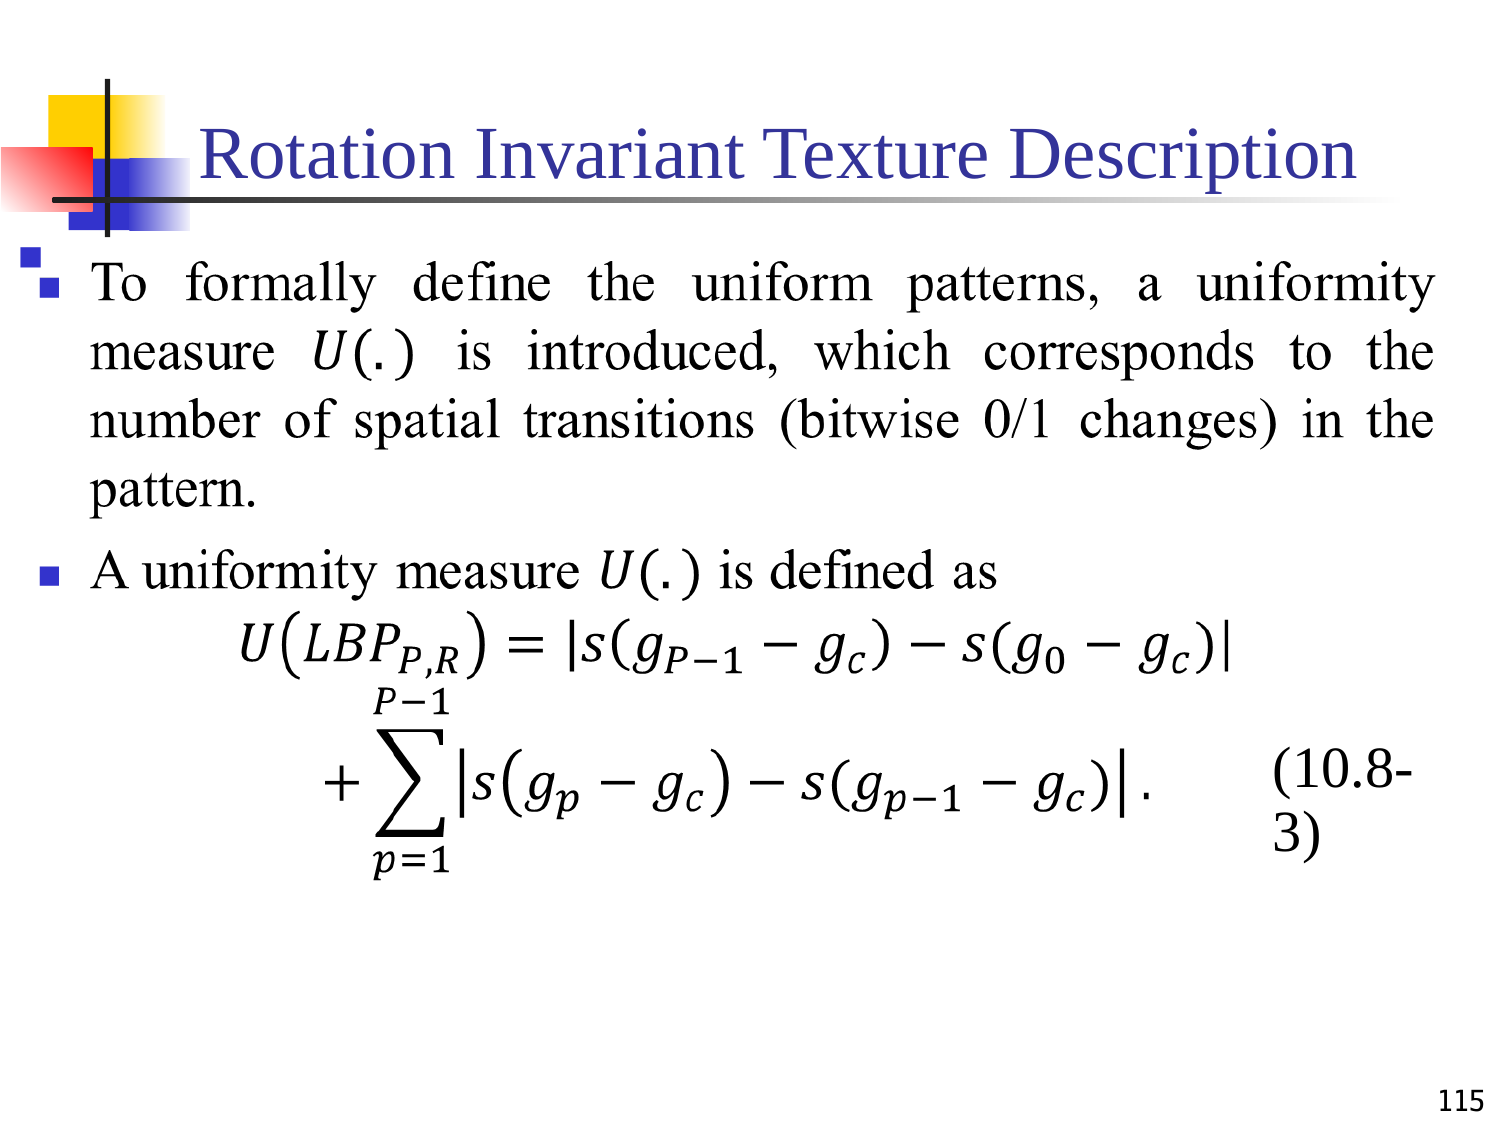

# Rotation Invariant Texture Description

| (10.8-3) |
| --- |
115